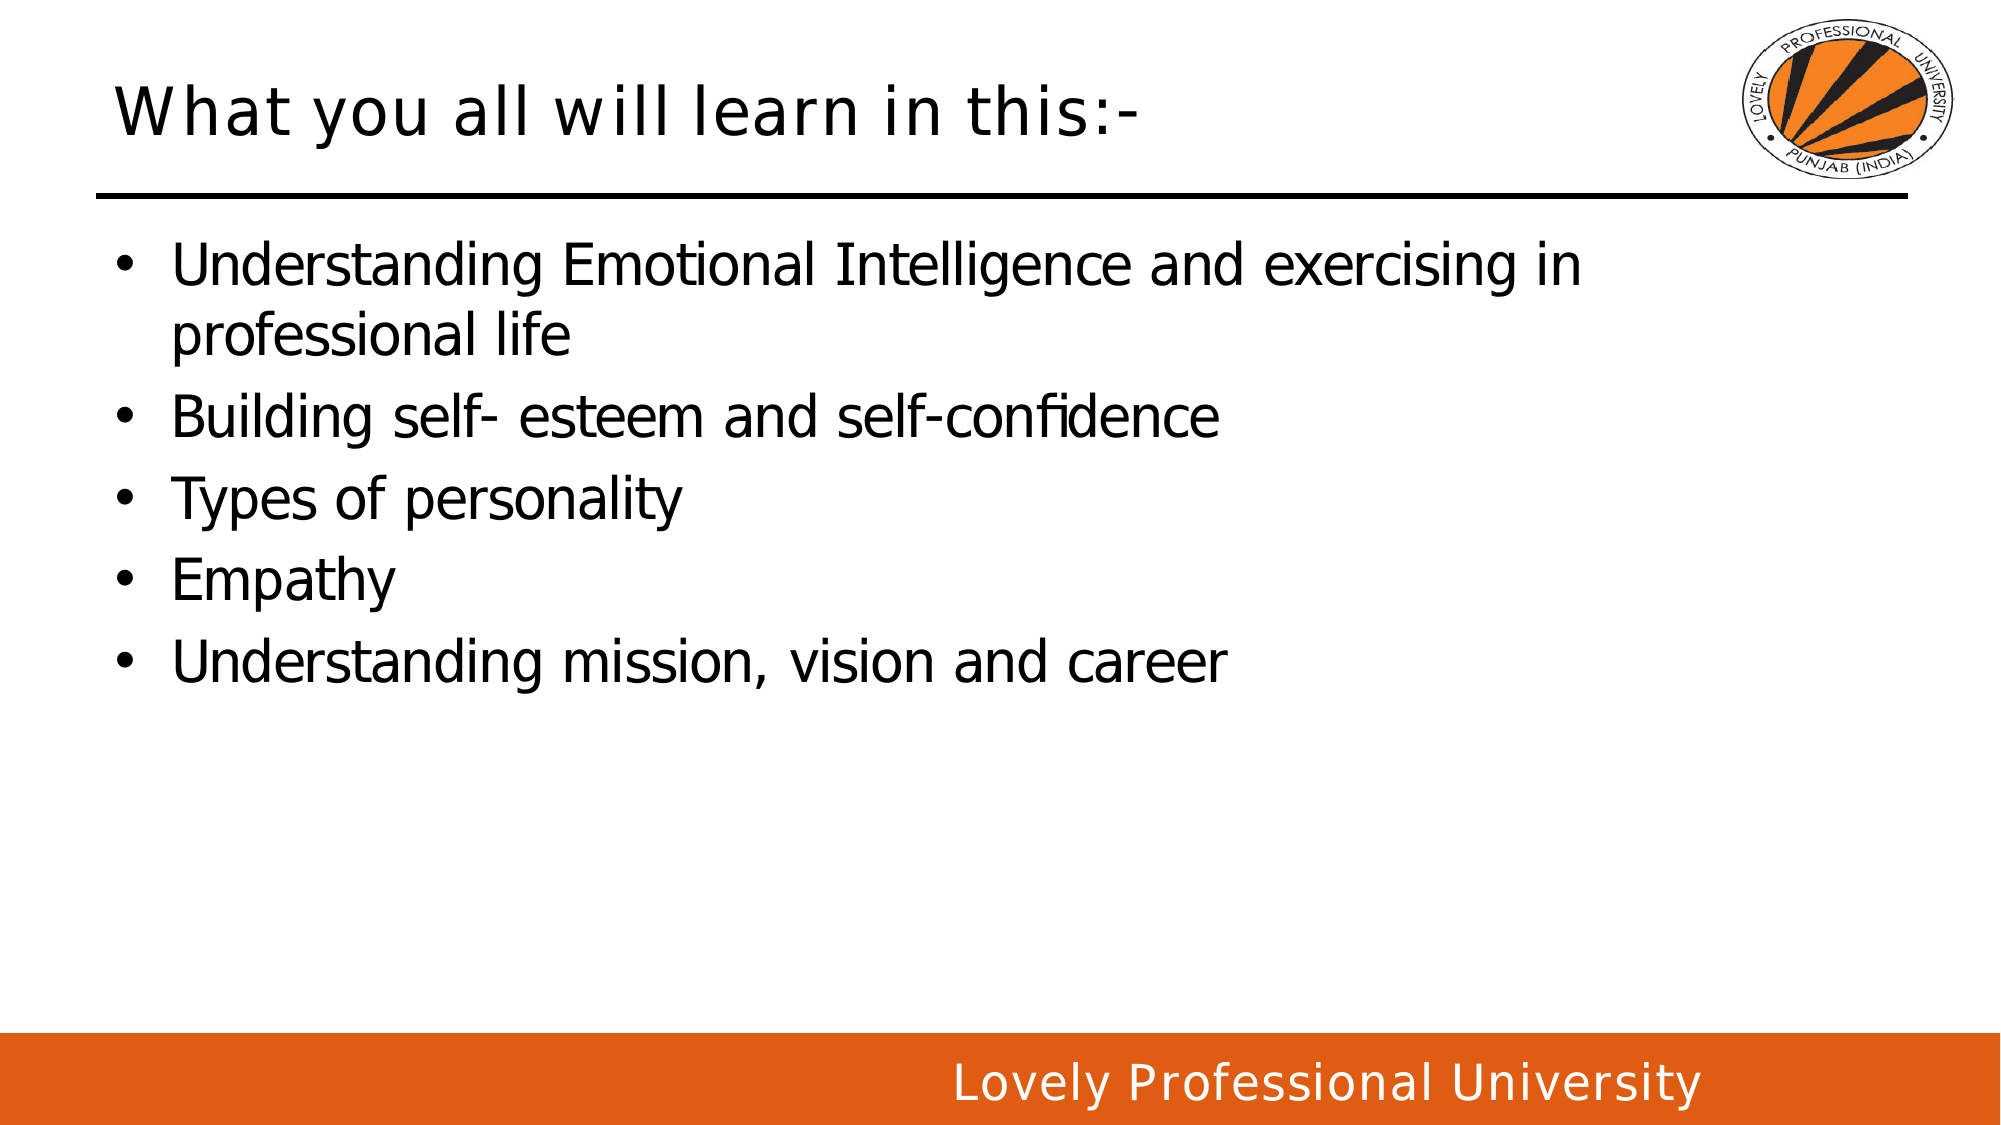

# What you all will learn in this:-
Understanding Emotional Intelligence and exercising in professional life
Building self- esteem and self-confidence
Types of personality
Empathy
Understanding mission, vision and career